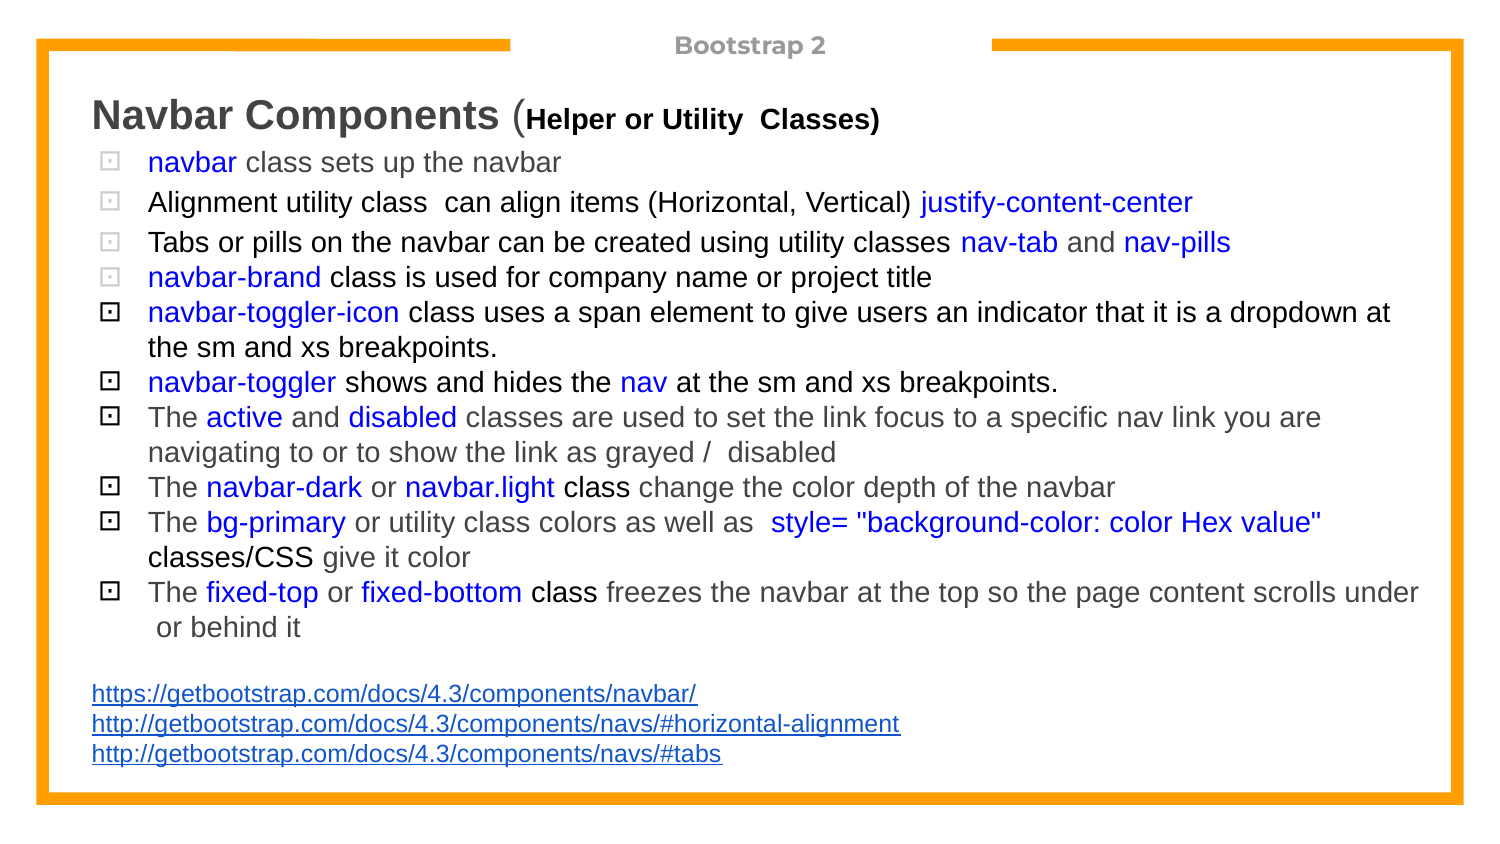

# Bootstrap 2
Navbar Components (Helper or Utility  Classes)
navbar class sets up the navbar
Alignment utility class  can align items (Horizontal, Vertical) justify-content-center
Tabs or pills on the navbar can be created using utility classes nav-tab and nav-pills
navbar-brand class is used for company name or project title
navbar-toggler-icon class uses a span element to give users an indicator that it is a dropdown at the sm and xs breakpoints.
navbar-toggler shows and hides the nav at the sm and xs breakpoints.
The active and disabled classes are used to set the link focus to a specific nav link you are navigating to or to show the link as grayed /  disabled
The navbar-dark or navbar.light class change the color depth of the navbar
The bg-primary or utility class colors as well as  style= "background-color: color Hex value"  classes/CSS give it color
The fixed-top or fixed-bottom class freezes the navbar at the top so the page content scrolls under  or behind it

https://getbootstrap.com/docs/4.3/components/navbar/
http://getbootstrap.com/docs/4.3/components/navs/#horizontal-alignment
http://getbootstrap.com/docs/4.3/components/navs/#tabs